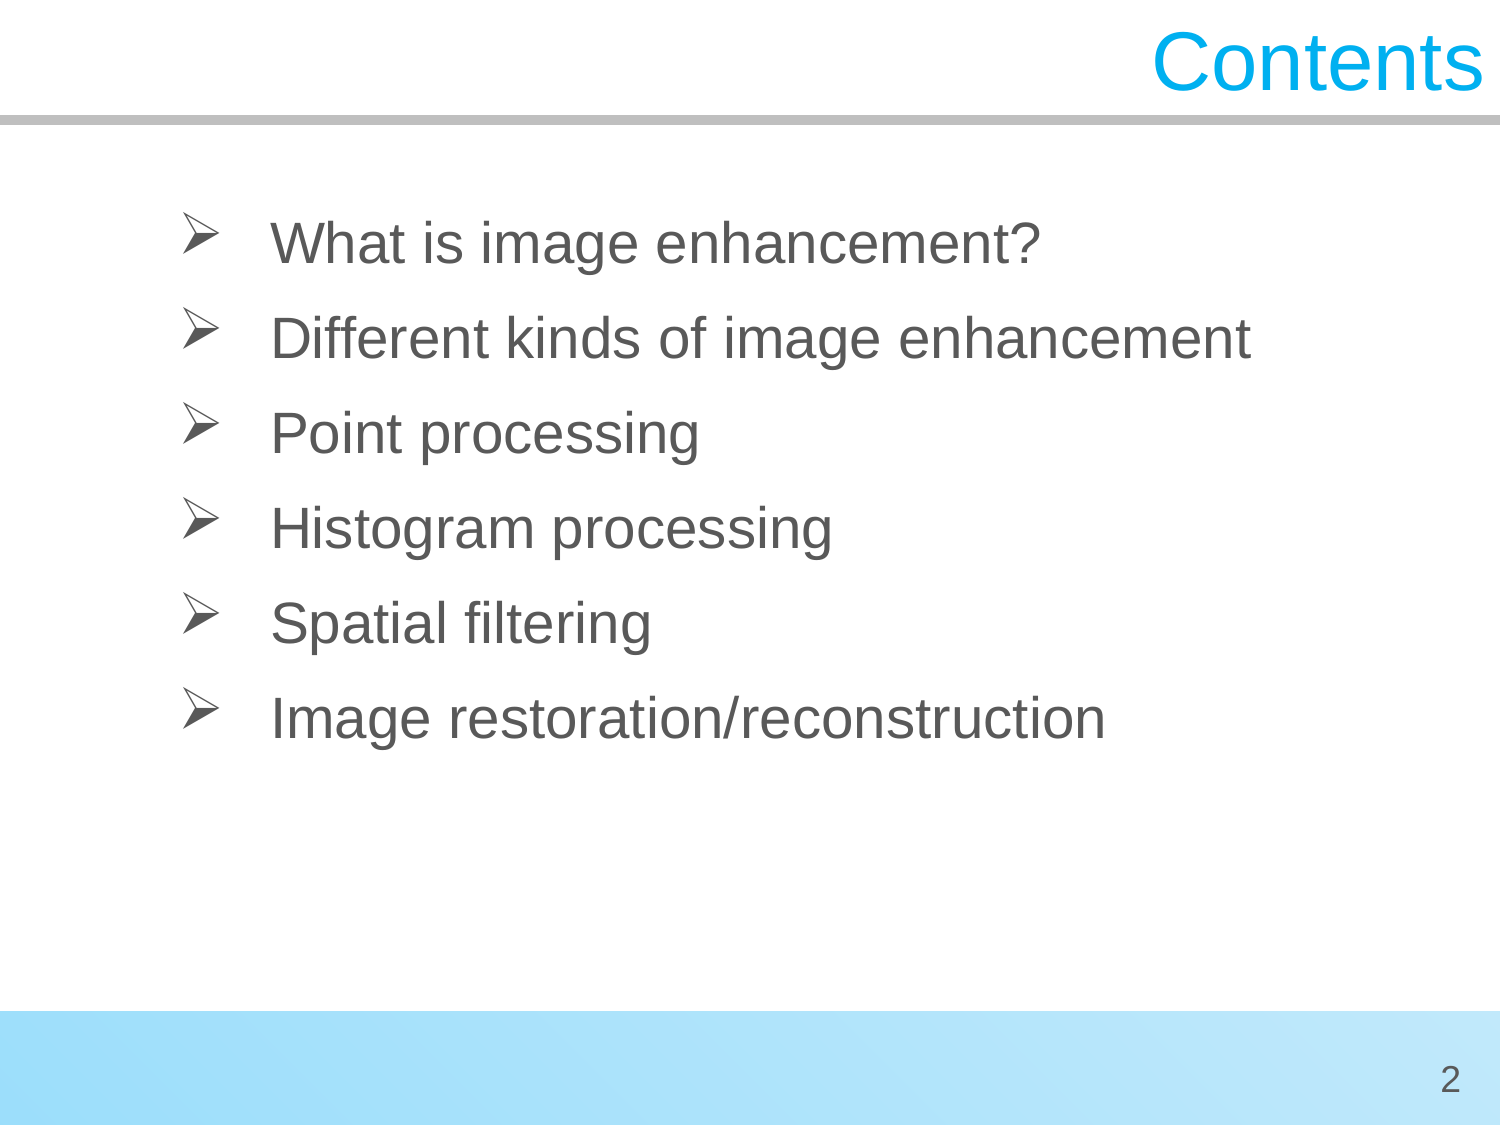

Contents
 What is image enhancement?
 Different kinds of image enhancement
 Point processing
 Histogram processing
 Spatial filtering
 Image restoration/reconstruction